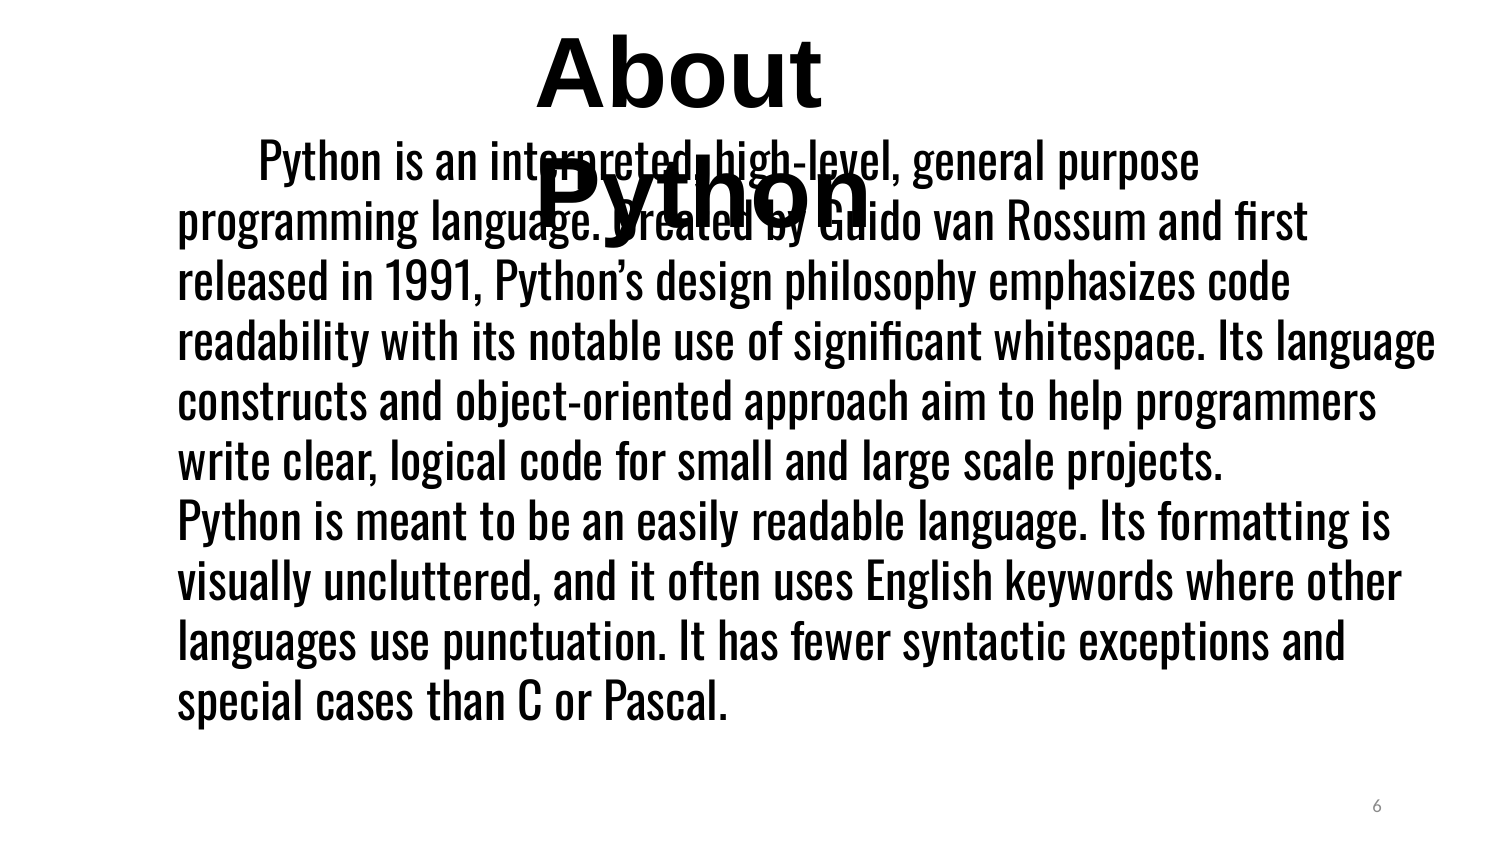

About  Python

       Python is an interpreted, high-level, general purpose programming language. Created by Guido van Rossum and first released in 1991, Python’s design philosophy emphasizes code readability with its notable use of significant whitespace. Its language constructs and object-oriented approach aim to help programmers write clear, logical code for small and large scale projects.
Python is meant to be an easily readable language. Its formatting is visually uncluttered, and it often uses English keywords where other languages use punctuation. It has fewer syntactic exceptions and special cases than C or Pascal.

6